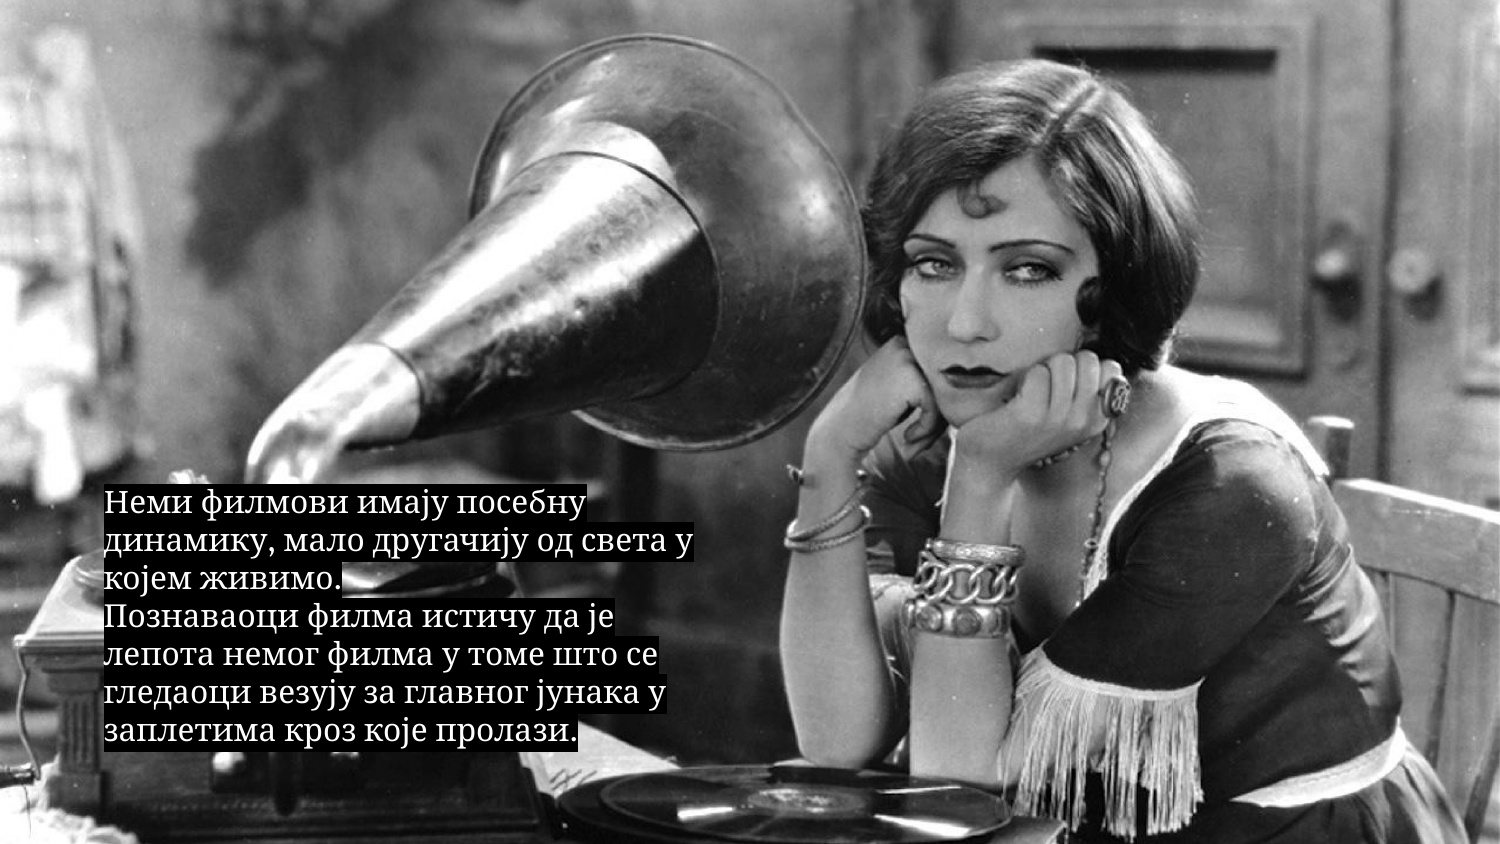

# Hеми филмови имају посебну динамику, мало другачију од света у којем живимо.
Познаваоци филма истичу да је лепота немог филма у томе што се гледаоци везују за главног јунака у заплетима кроз које пролази.